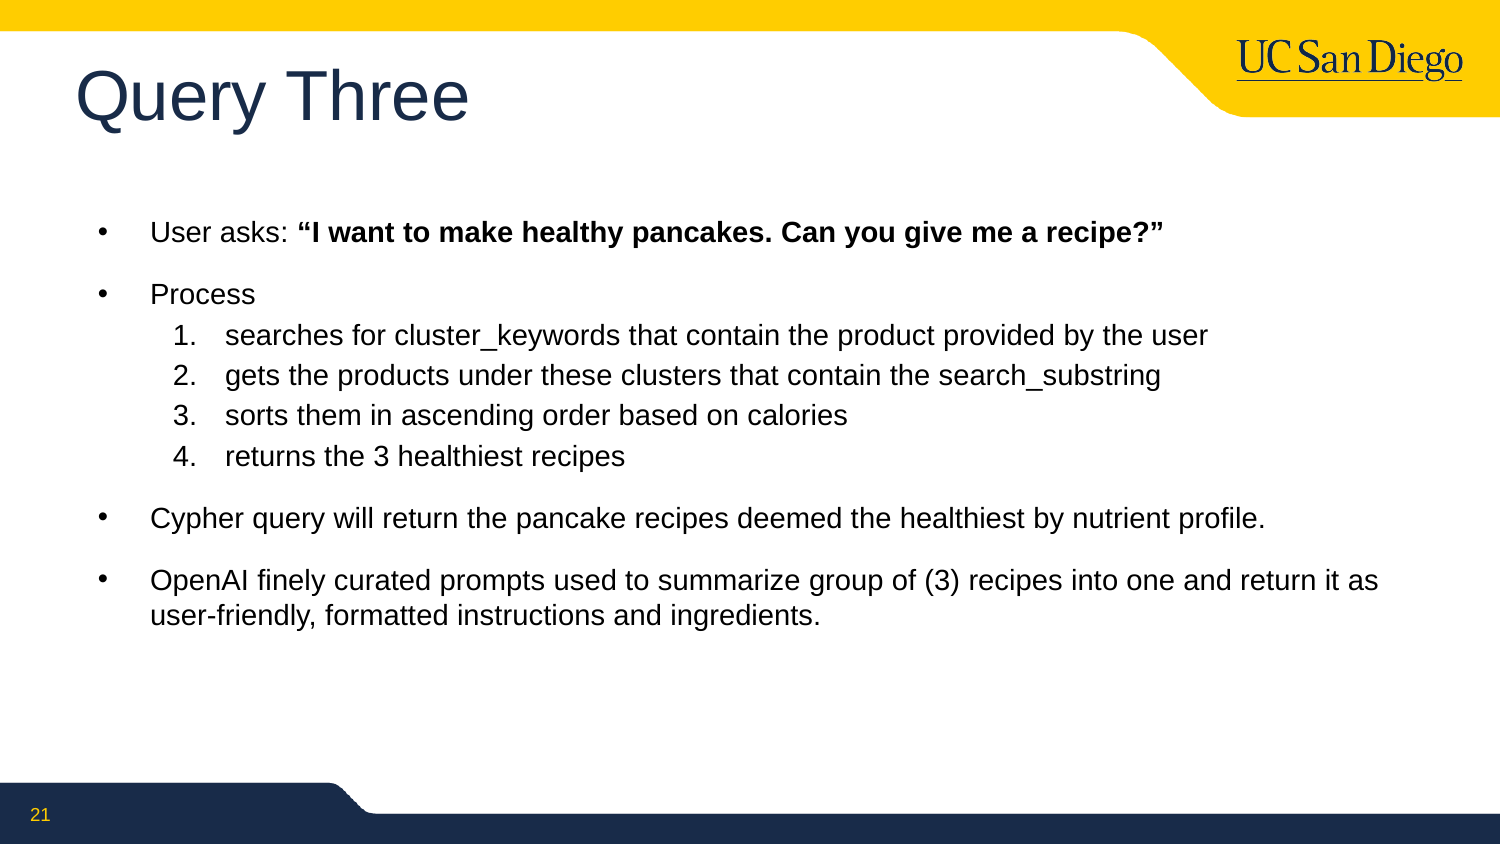

# Query Three
User asks: “I want to make healthy pancakes. Can you give me a recipe?”
Process
searches for cluster_keywords that contain the product provided by the user
gets the products under these clusters that contain the search_substring
sorts them in ascending order based on calories
returns the 3 healthiest recipes
Cypher query will return the pancake recipes deemed the healthiest by nutrient profile.
OpenAI finely curated prompts used to summarize group of (3) recipes into one and return it as user-friendly, formatted instructions and ingredients.
21